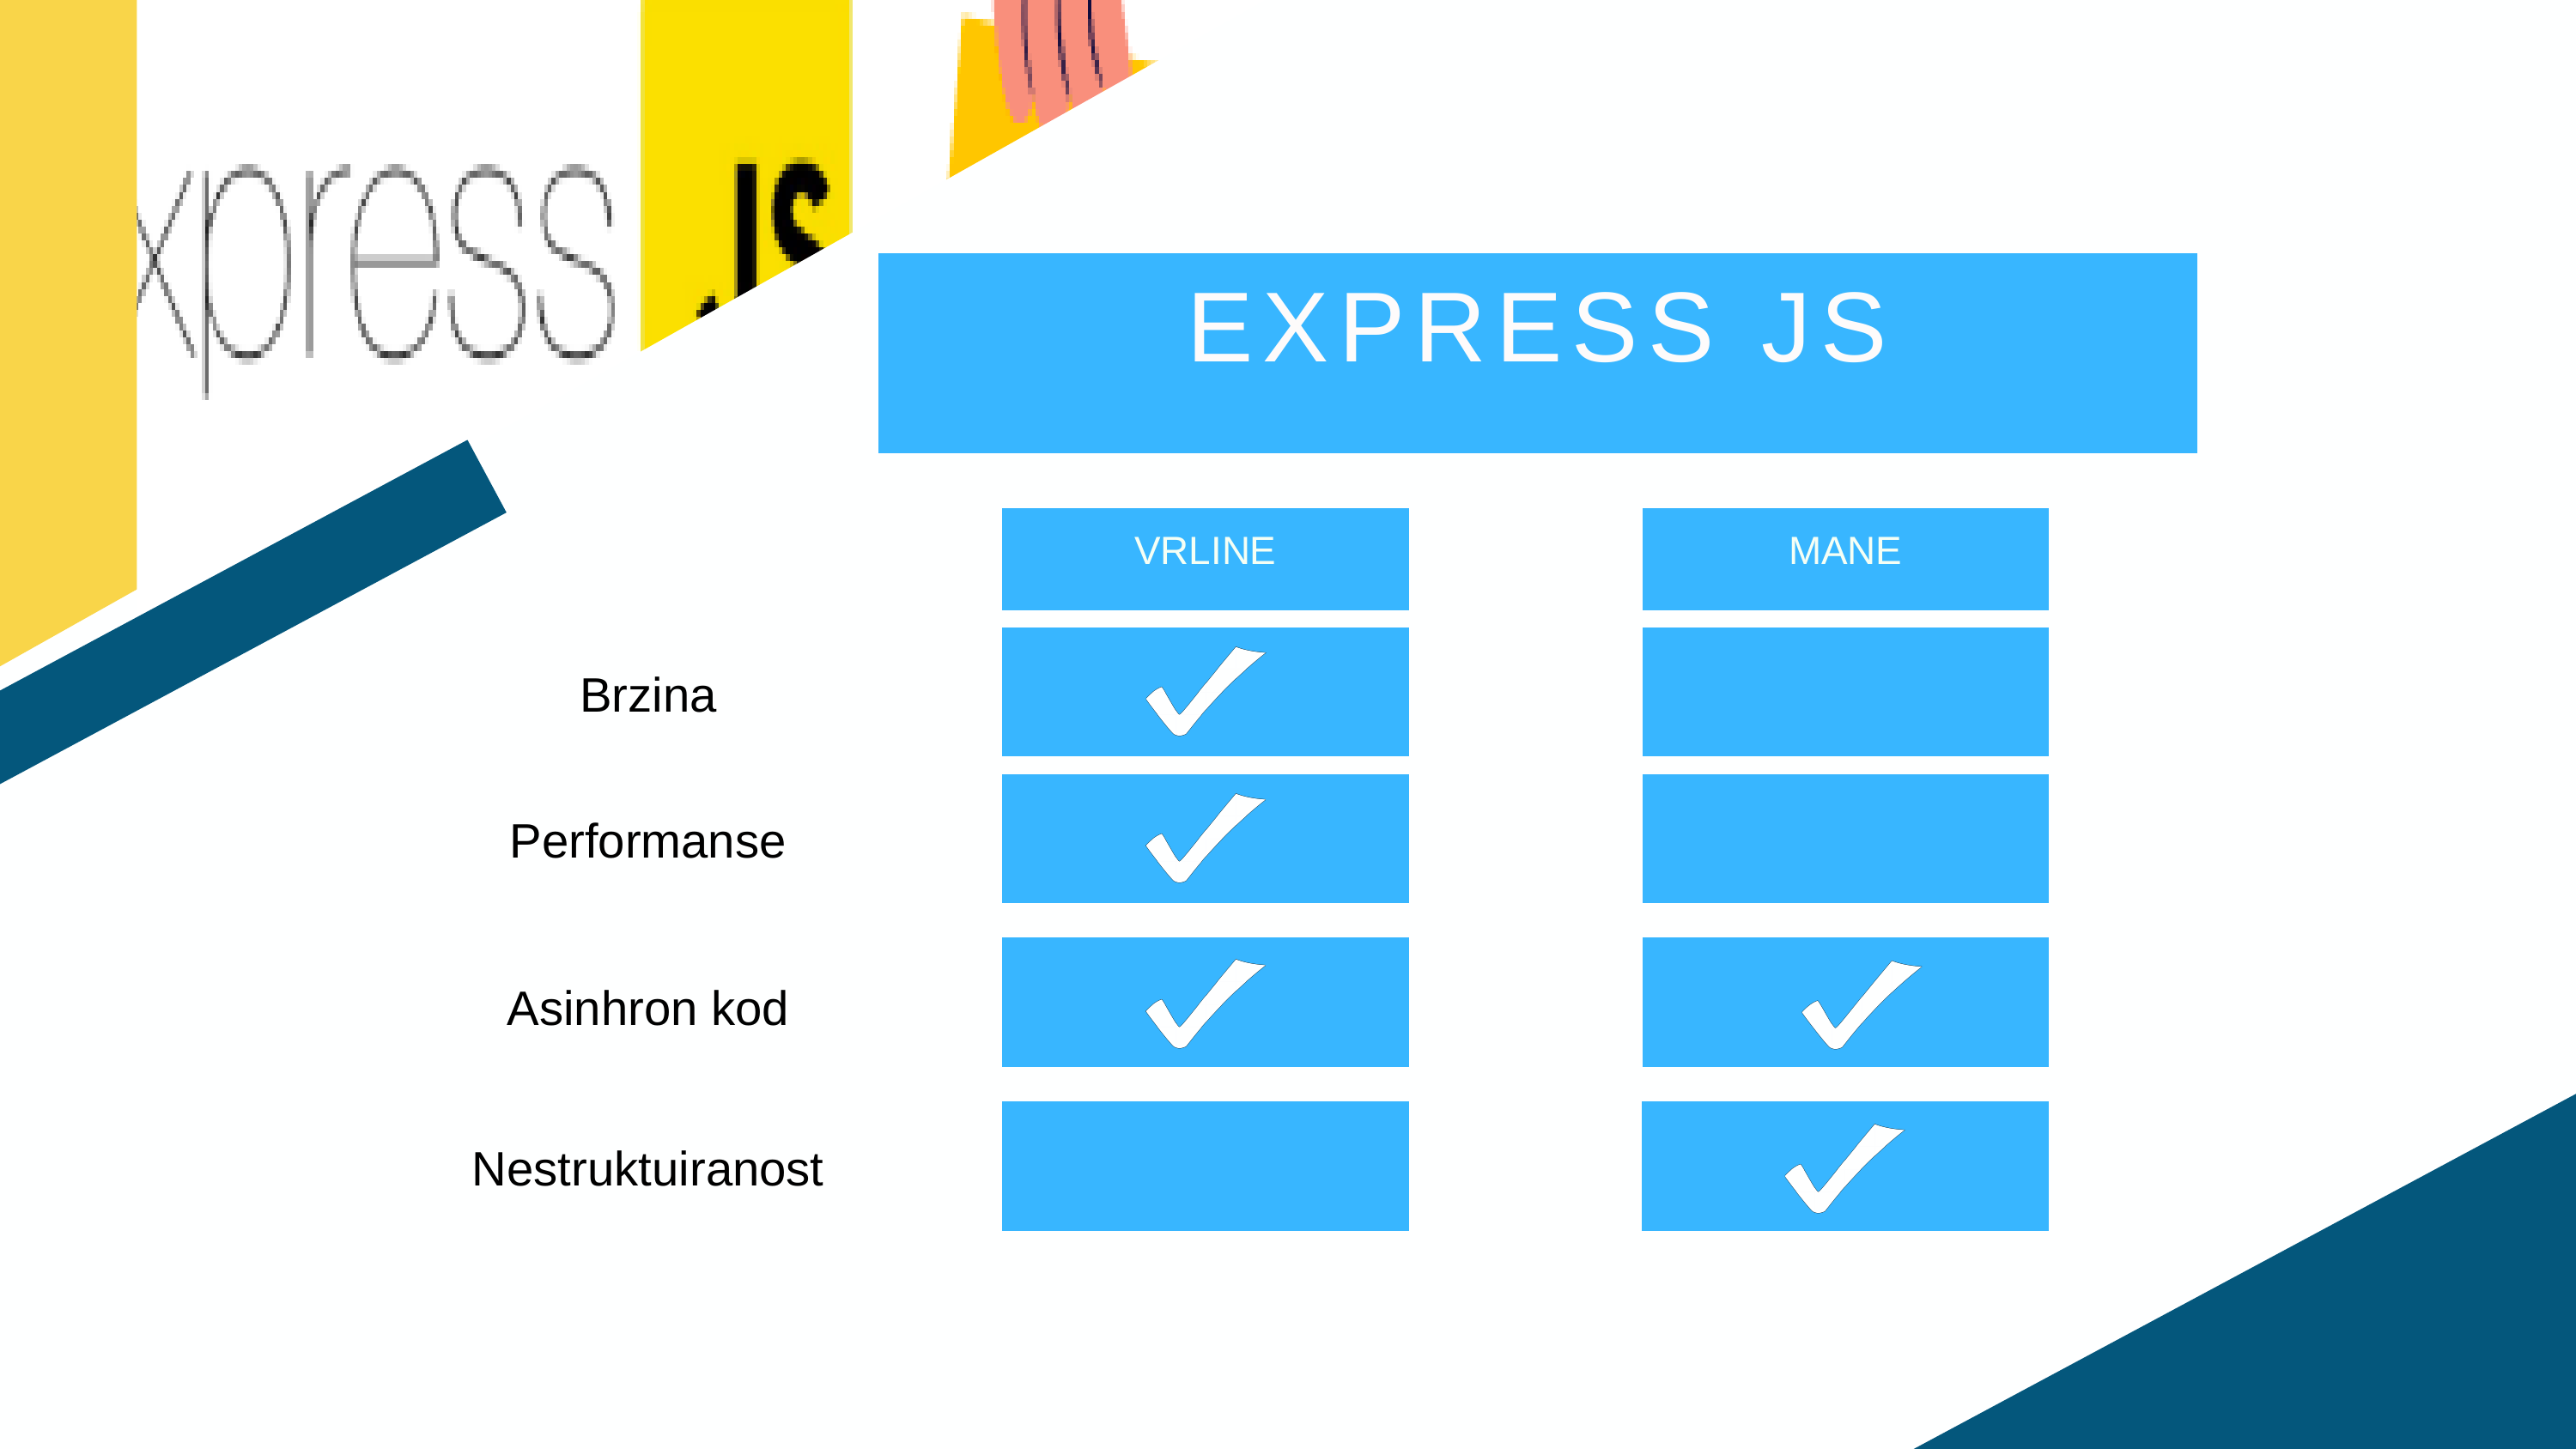

EXPRESS JS

VRLINE

MANE

Brzina

Performanse

Asinhron kod

Nestruktuiranost